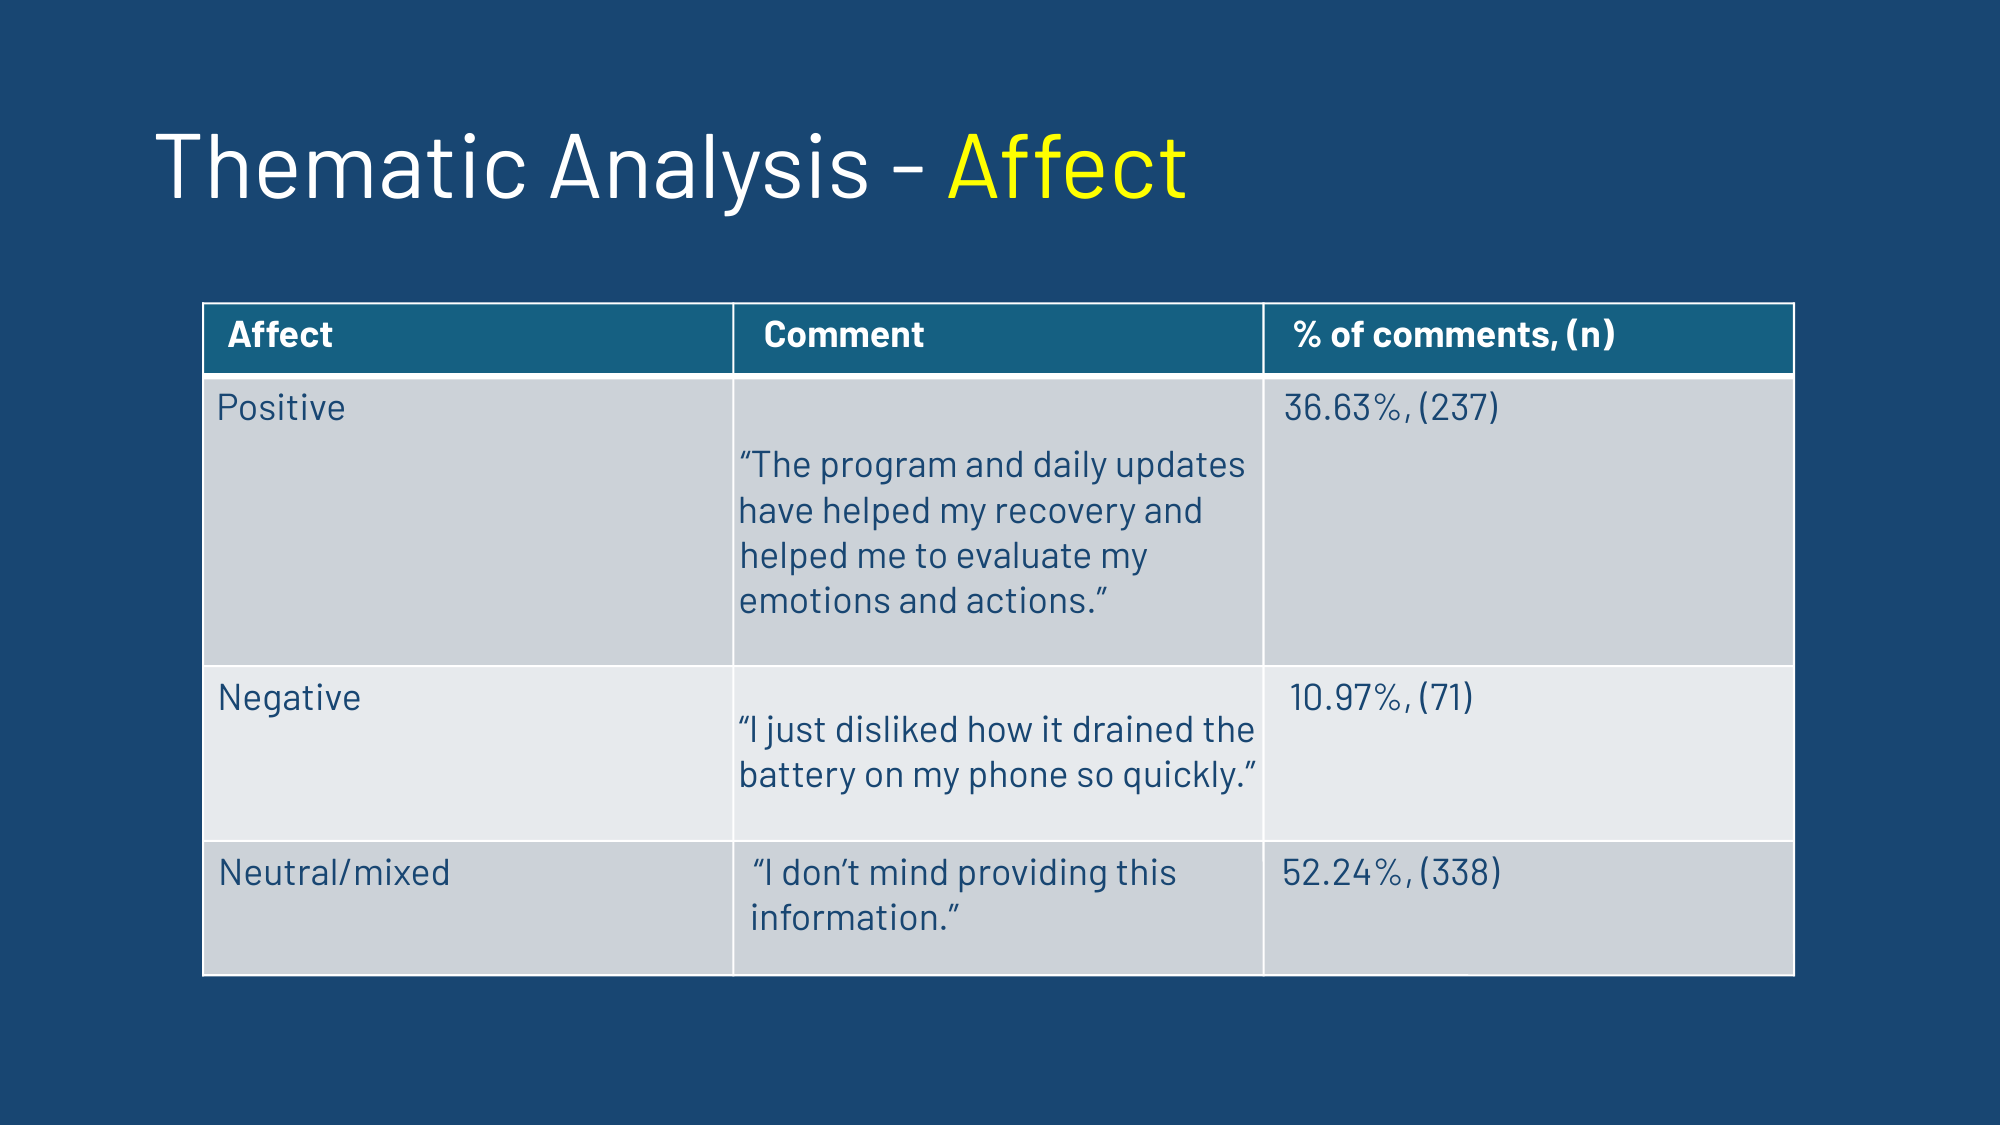

# Thematic Analysis - Affect

Affect
Comment
% of comments, (n)

Positive
36.63%, (237)
“The program and daily updates
have helped my recovery and
helped me to evaluate my
emotions and actions.”

Negative
10.97%, (71)
“I just disliked how it drained the
battery on my phone so quickly.”

Neutral/mixed
“I don’t mind providing this
52.24%, (338)
information.”